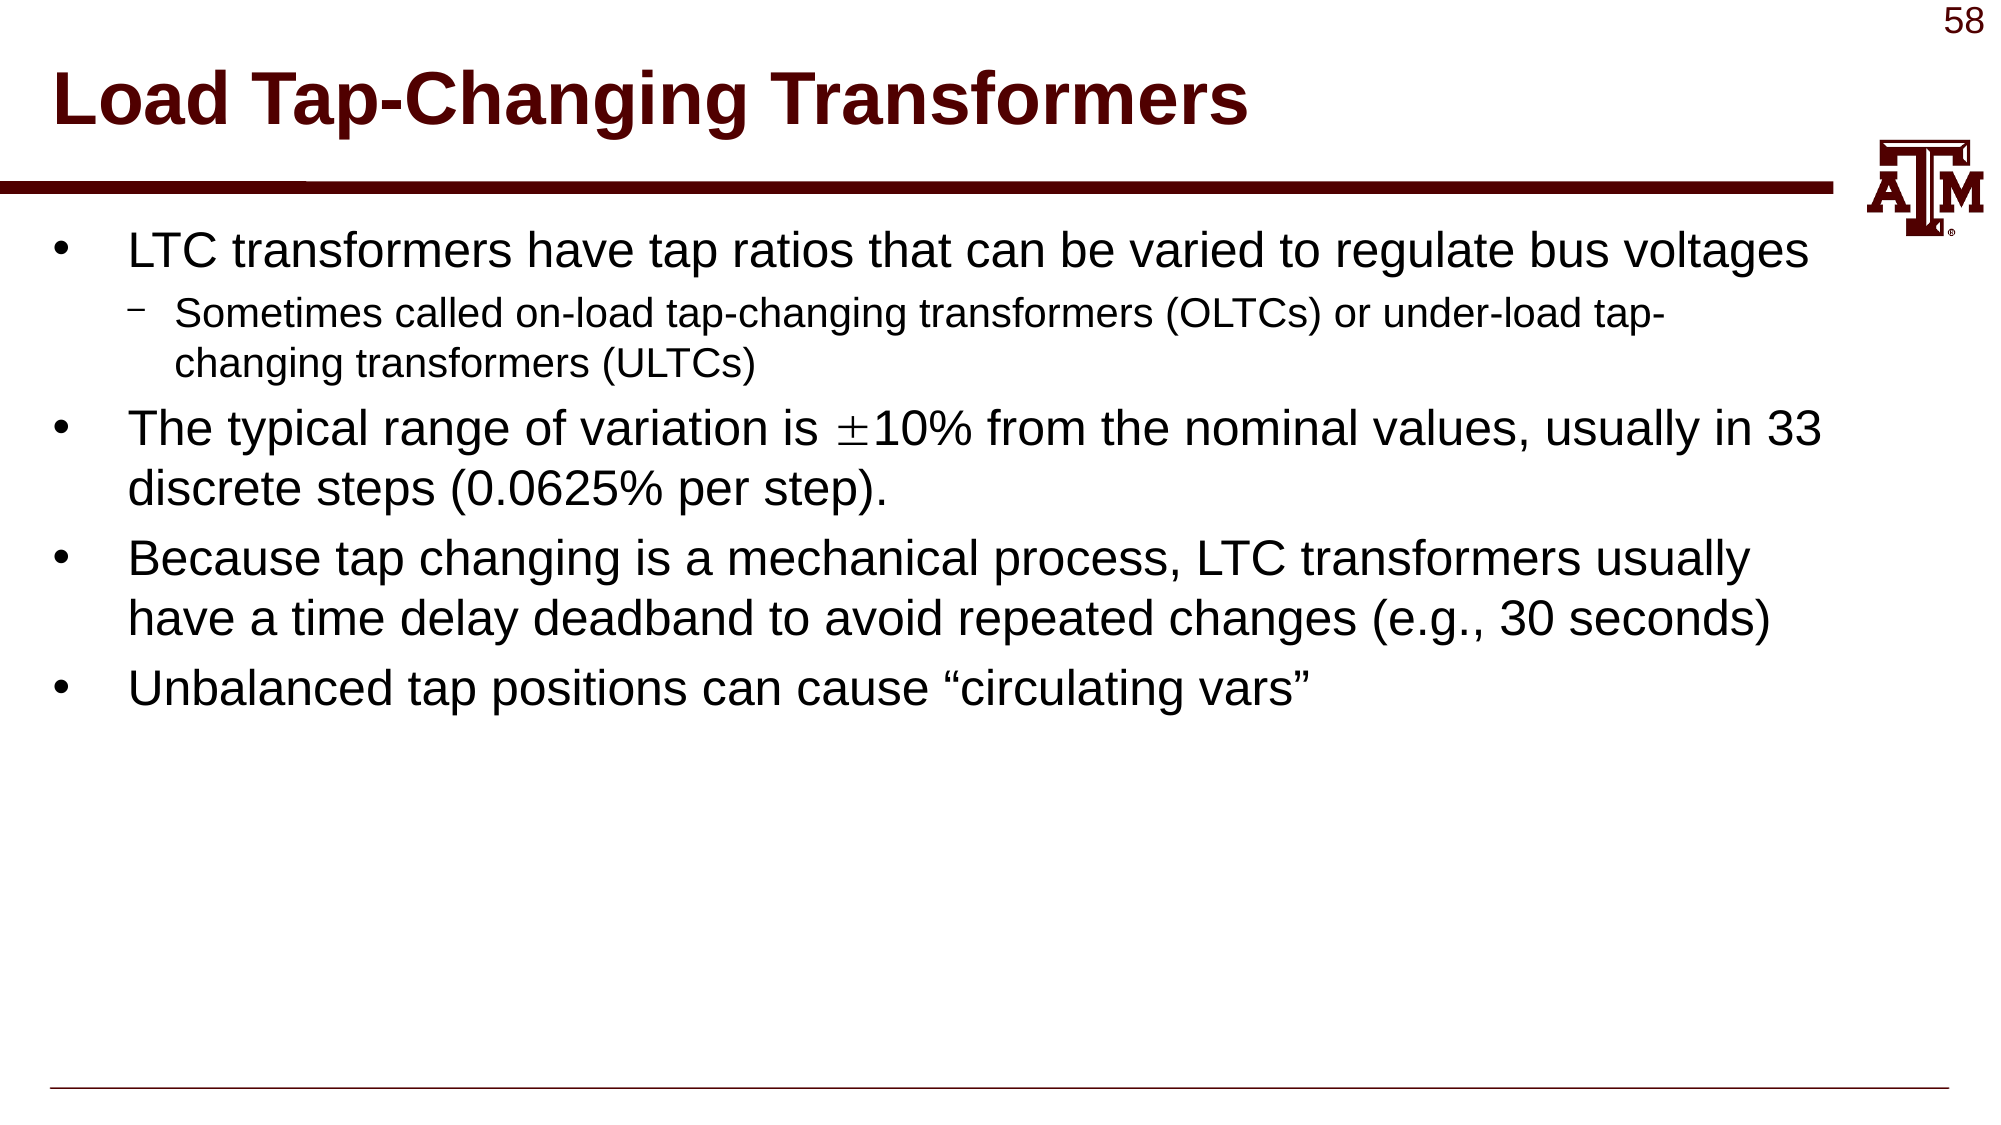

# Load Tap-Changing Transformers
LTC transformers have tap ratios that can be varied to regulate bus voltages
Sometimes called on-load tap-changing transformers (OLTCs) or under-load tap-changing transformers (ULTCs)
The typical range of variation is ±10% from the nominal values, usually in 33 discrete steps (0.0625% per step).
Because tap changing is a mechanical process, LTC transformers usually have a time delay deadband to avoid repeated changes (e.g., 30 seconds)
Unbalanced tap positions can cause “circulating vars”